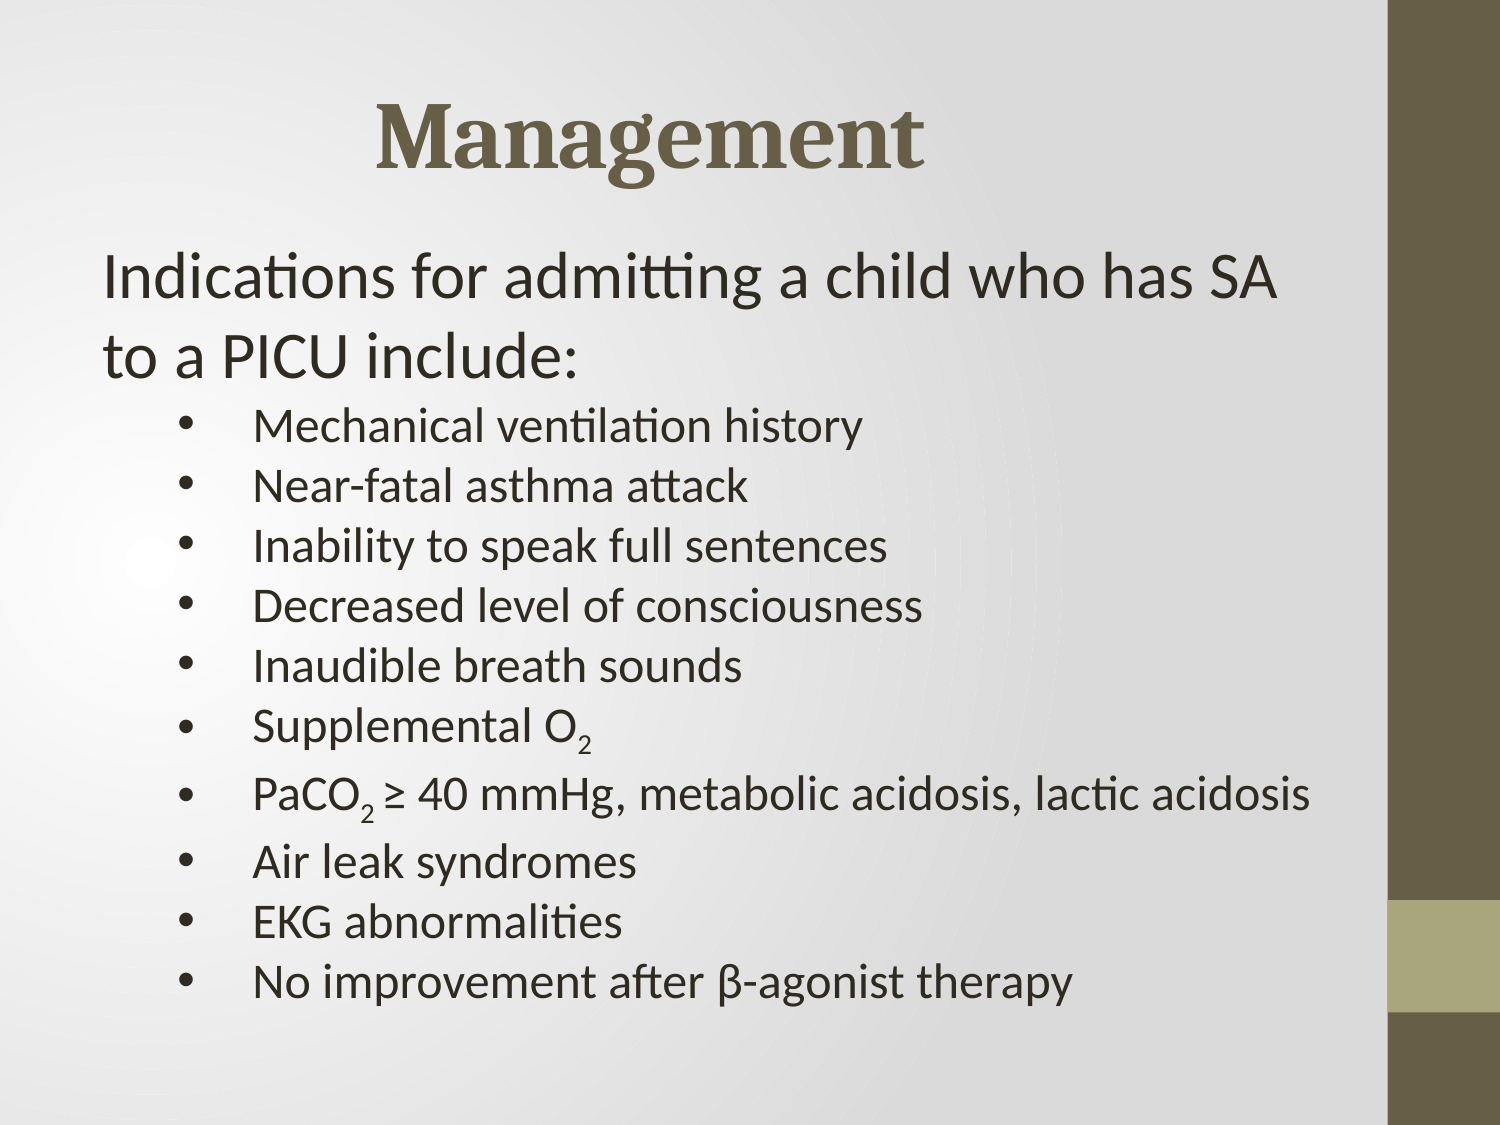

# Management
Indications for admitting a child who has SA to a PICU include:
Mechanical ventilation history
Near-fatal asthma attack
Inability to speak full sentences
Decreased level of consciousness
Inaudible breath sounds
Supplemental O2
PaCO2 ≥ 40 mmHg, metabolic acidosis, lactic acidosis
Air leak syndromes
EKG abnormalities
No improvement after β-agonist therapy